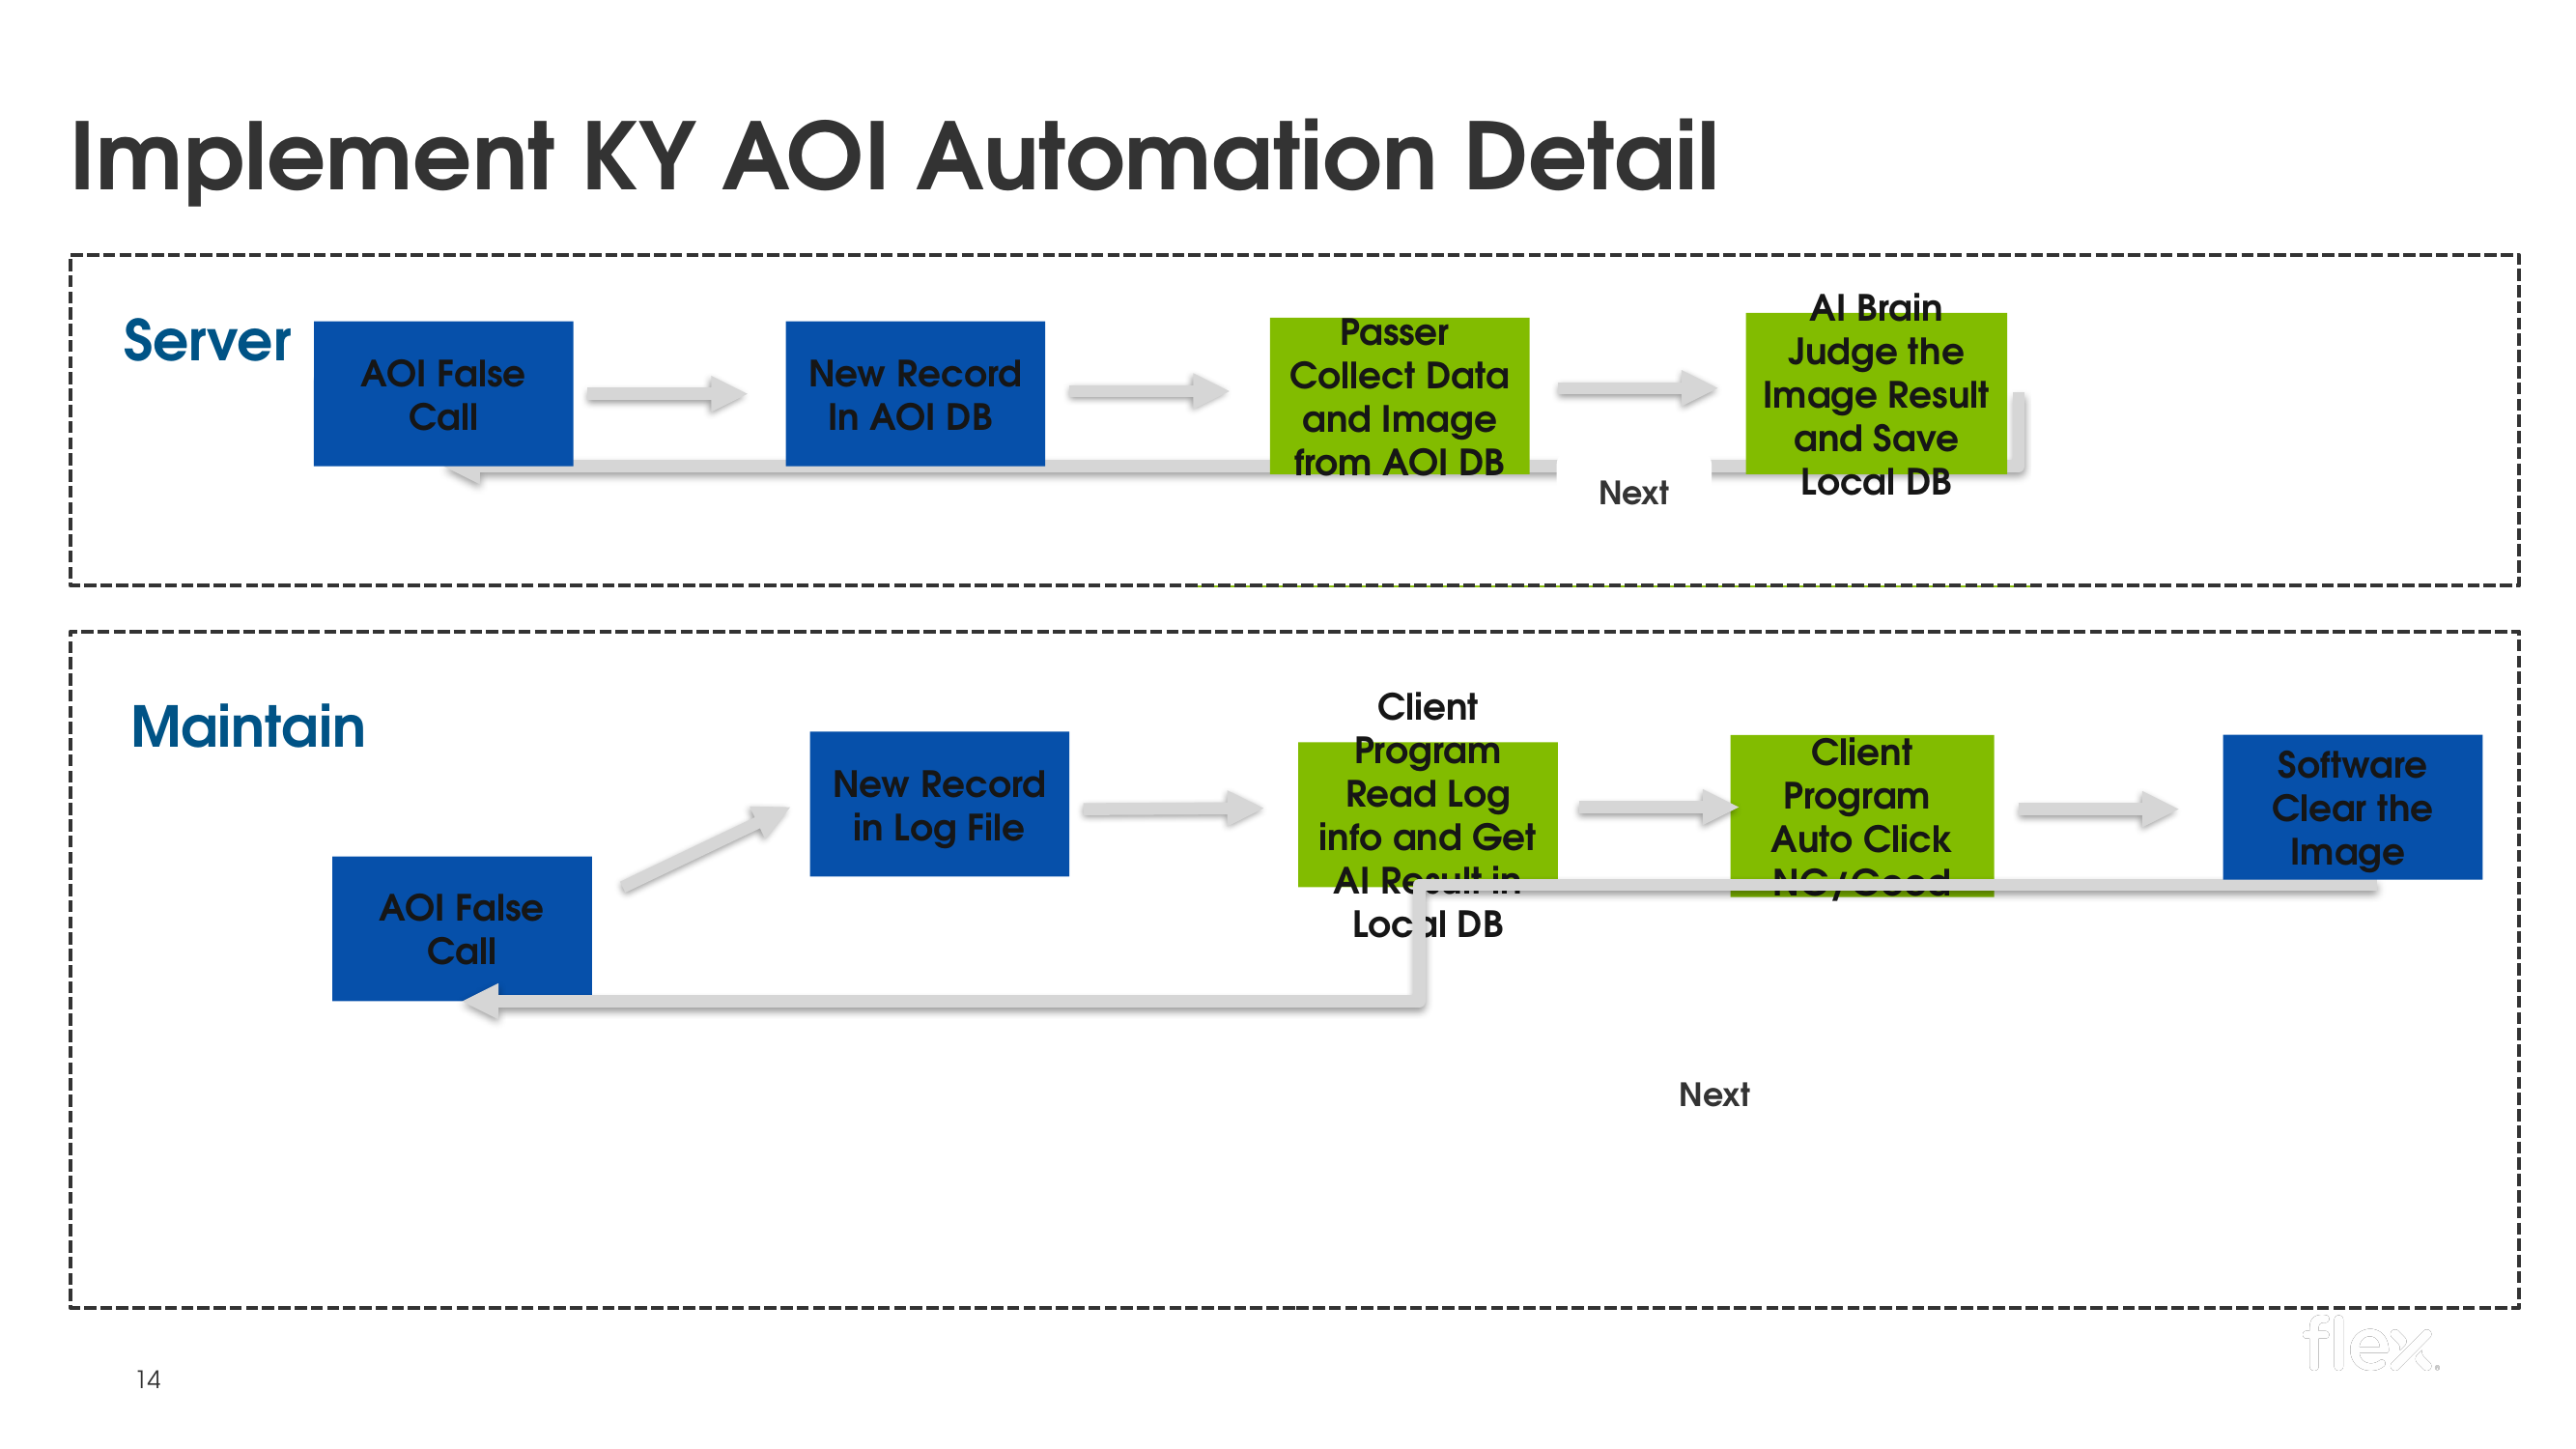

# Implement KY AOI Automation Detail

Server
AOI False Call
New Record In AOI DB
Next

AI Brain Judge the Image Result and Save Local DB
Passer  Collect Data and Image from AOI DB

Maintain
New Record in Log File
Software Clear the Image
Client Program  Auto Click NG/Good
Client Program Read Log info and Get AI Result in Local DB
AOI False Call
Next